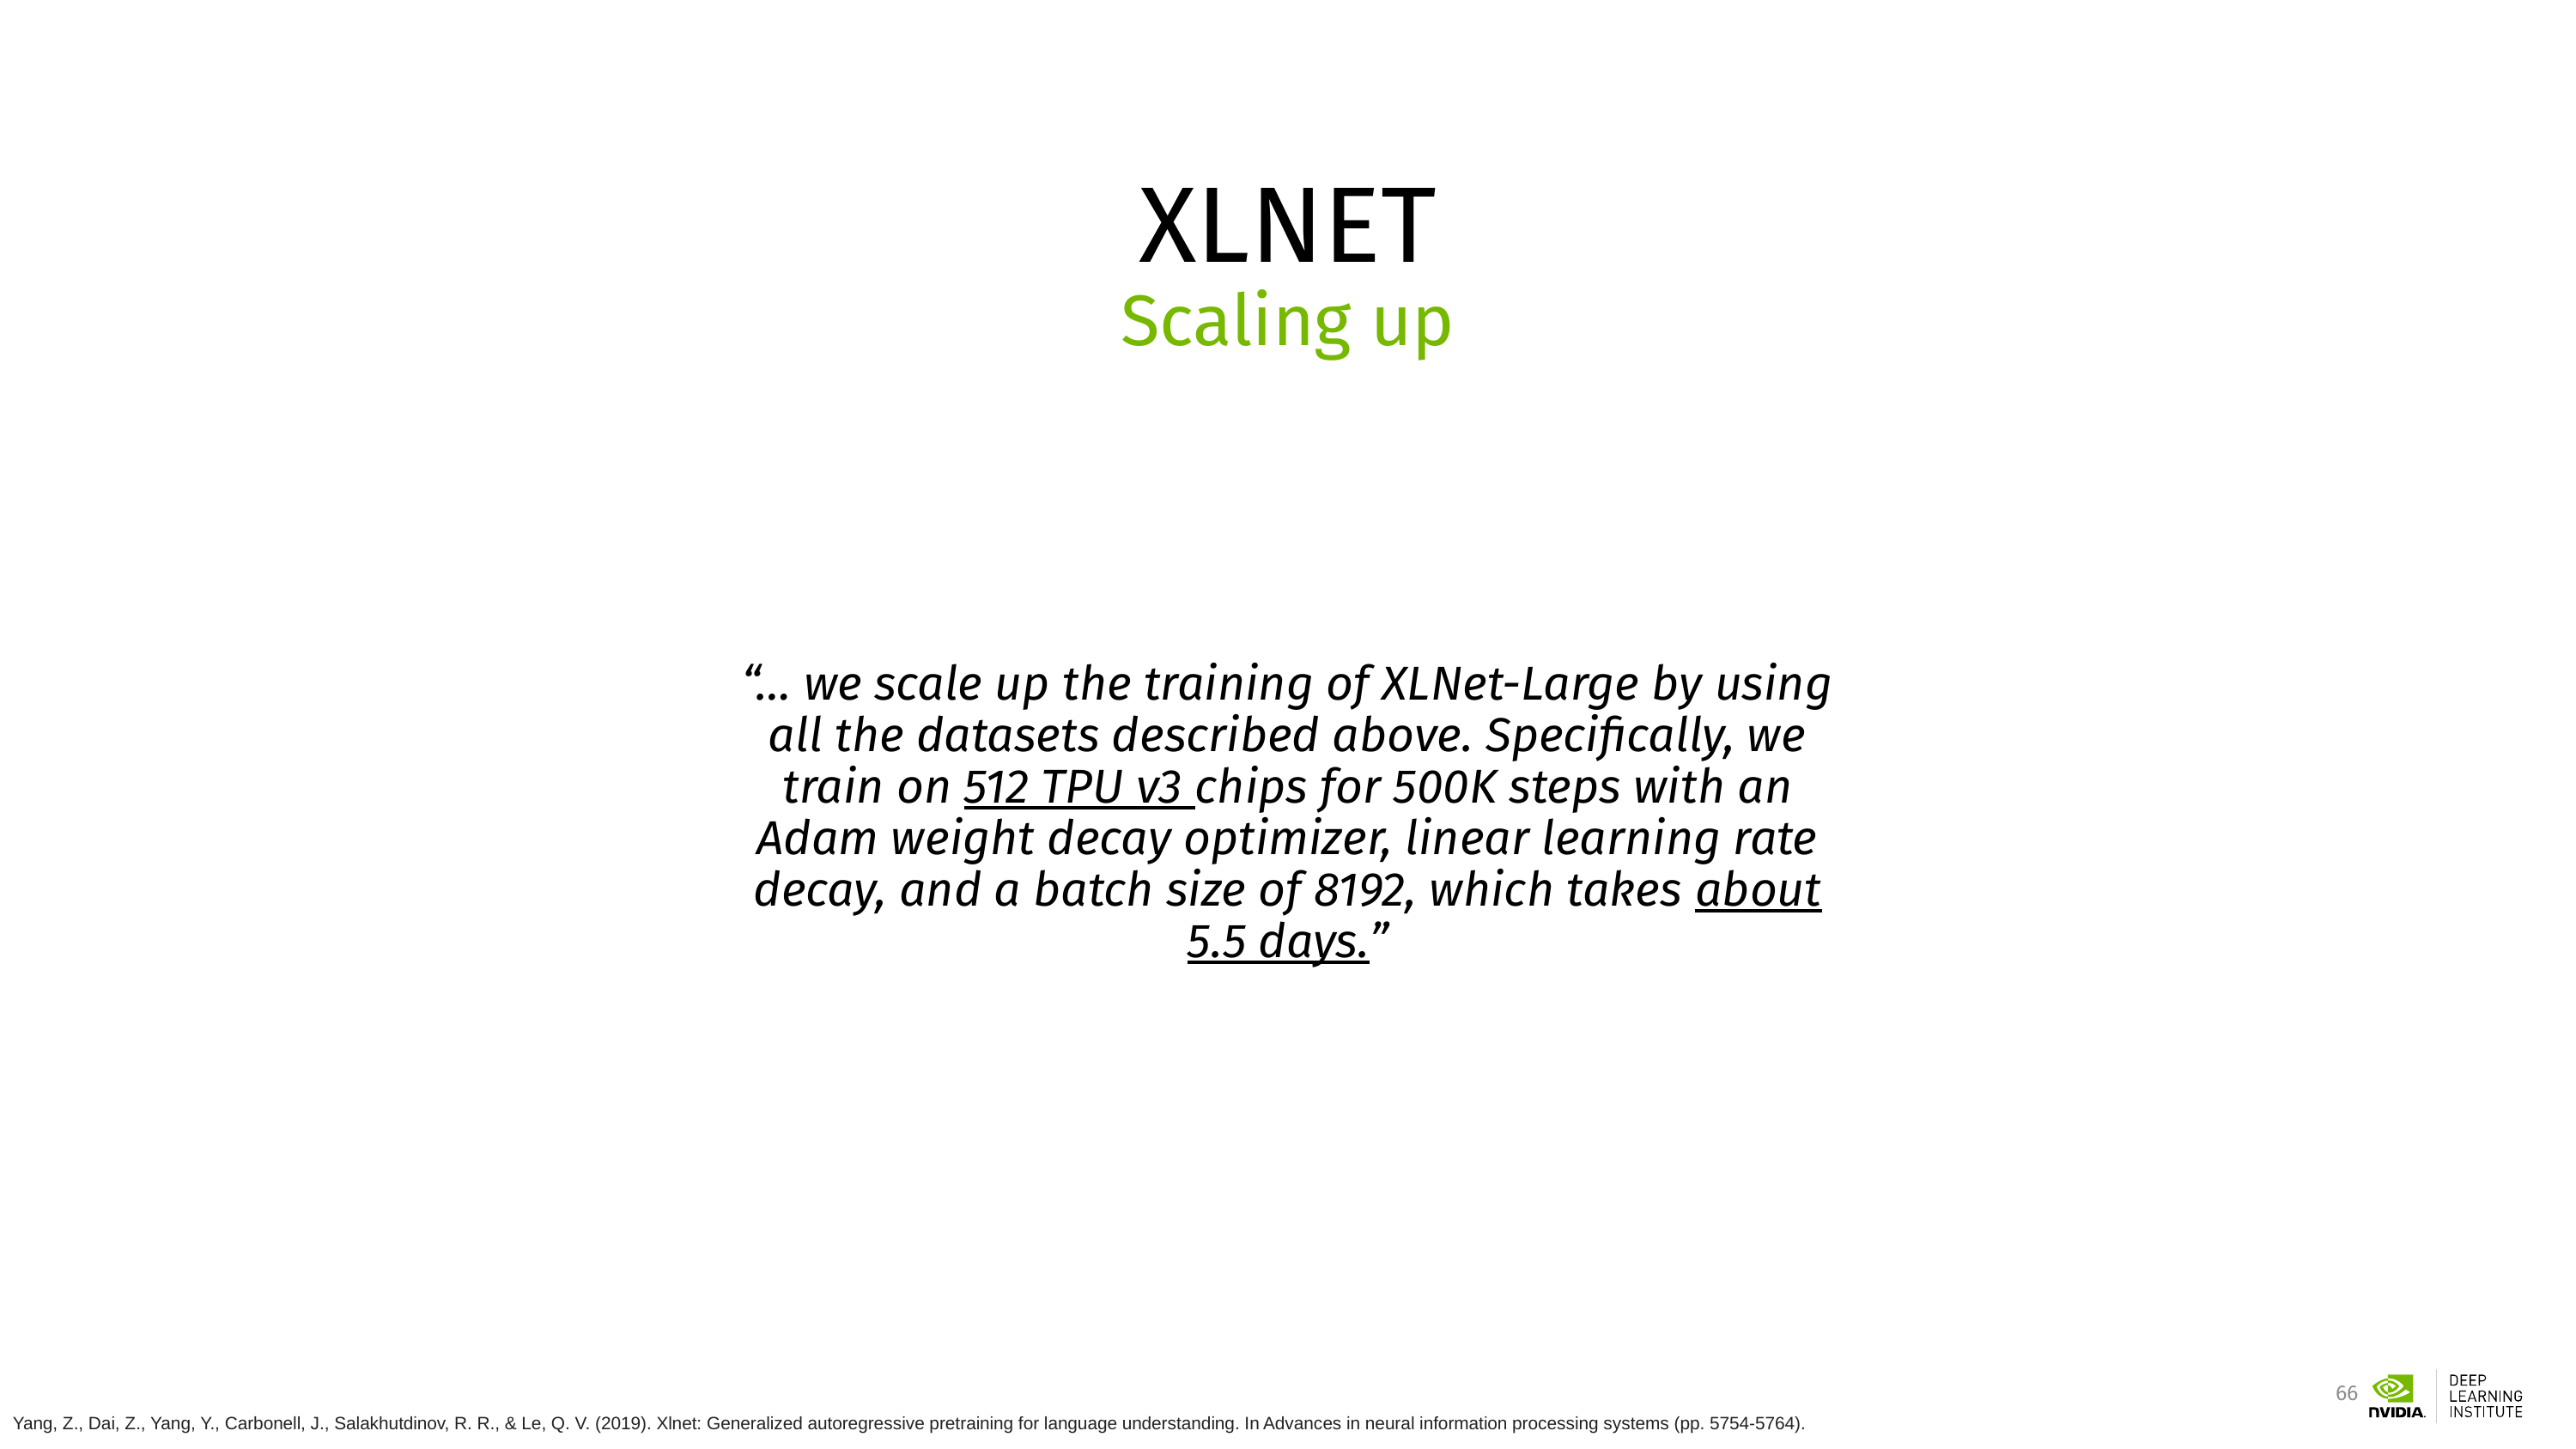

# XLNET
Scaling up
“… we scale up the training of XLNet-Large by using all the datasets described above. Specifically, we train on 512 TPU v3 chips for 500K steps with an Adam weight decay optimizer, linear learning rate decay, and a batch size of 8192, which takes about 5.5 days.”
Yang, Z., Dai, Z., Yang, Y., Carbonell, J., Salakhutdinov, R. R., & Le, Q. V. (2019). Xlnet: Generalized autoregressive pretraining for language understanding. In Advances in neural information processing systems (pp. 5754-5764).